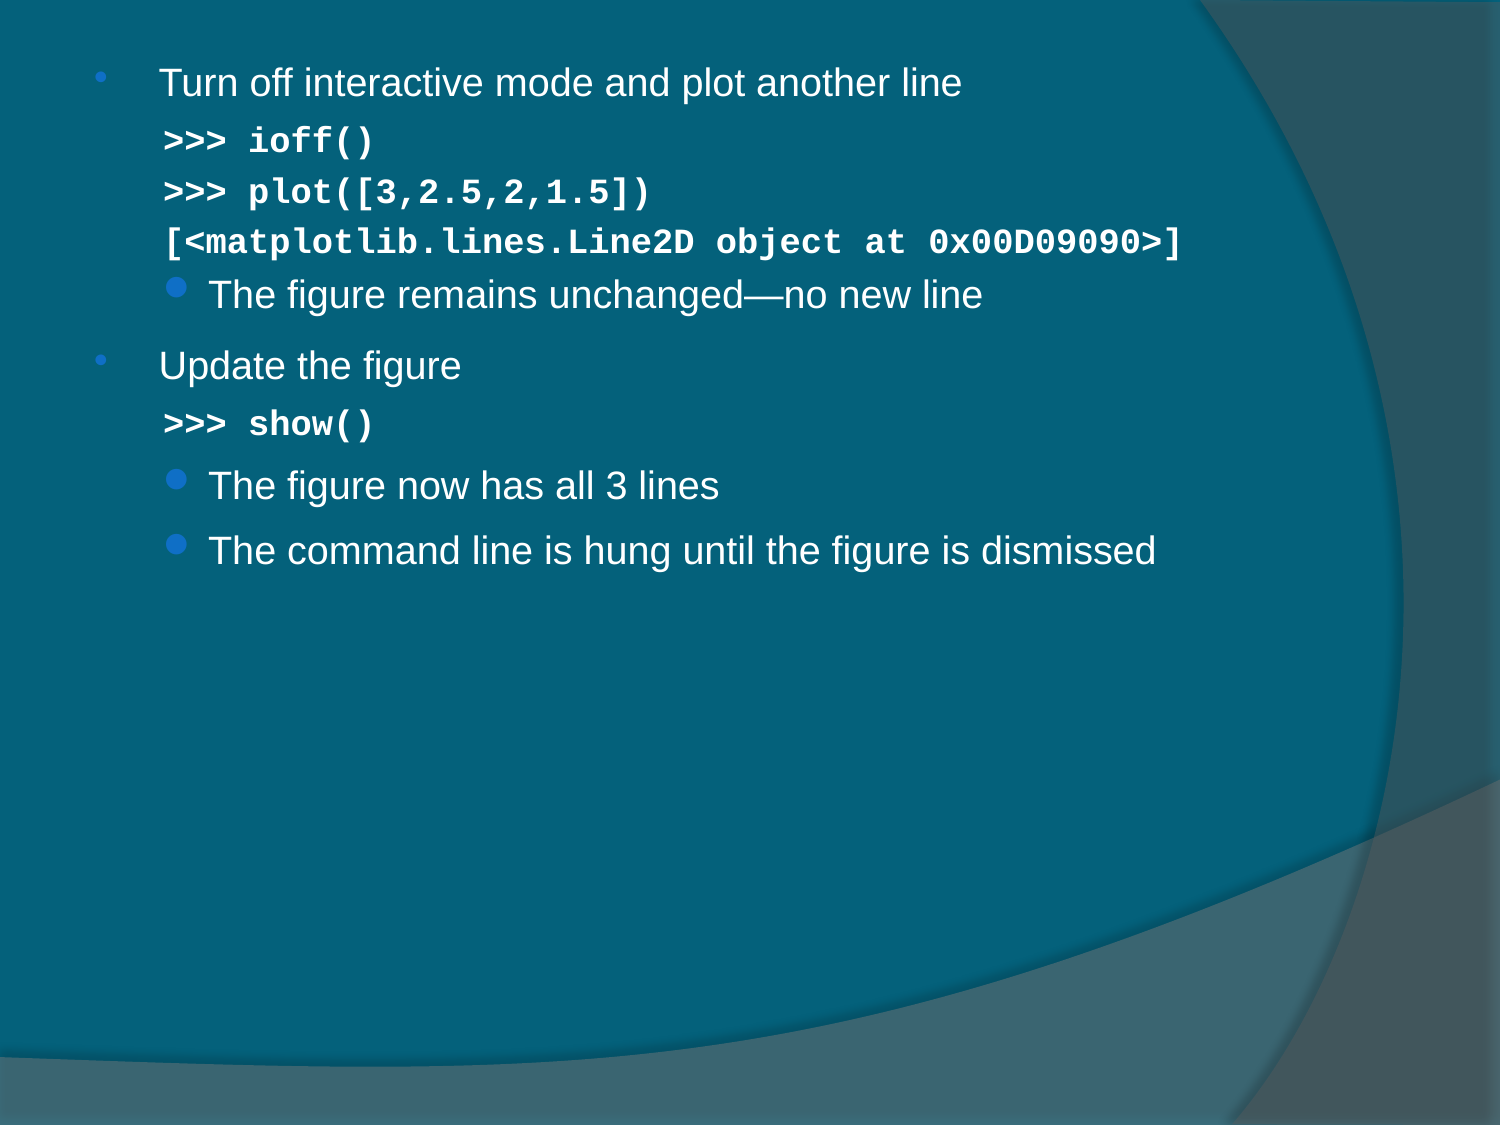

Turn off interactive mode and plot another line
>>> ioff()
>>> plot([3,2.5,2,1.5])
[<matplotlib.lines.Line2D object at 0x00D09090>]
The figure remains unchanged—no new line
Update the figure
>>> show()
The figure now has all 3 lines
The command line is hung until the figure is dismissed